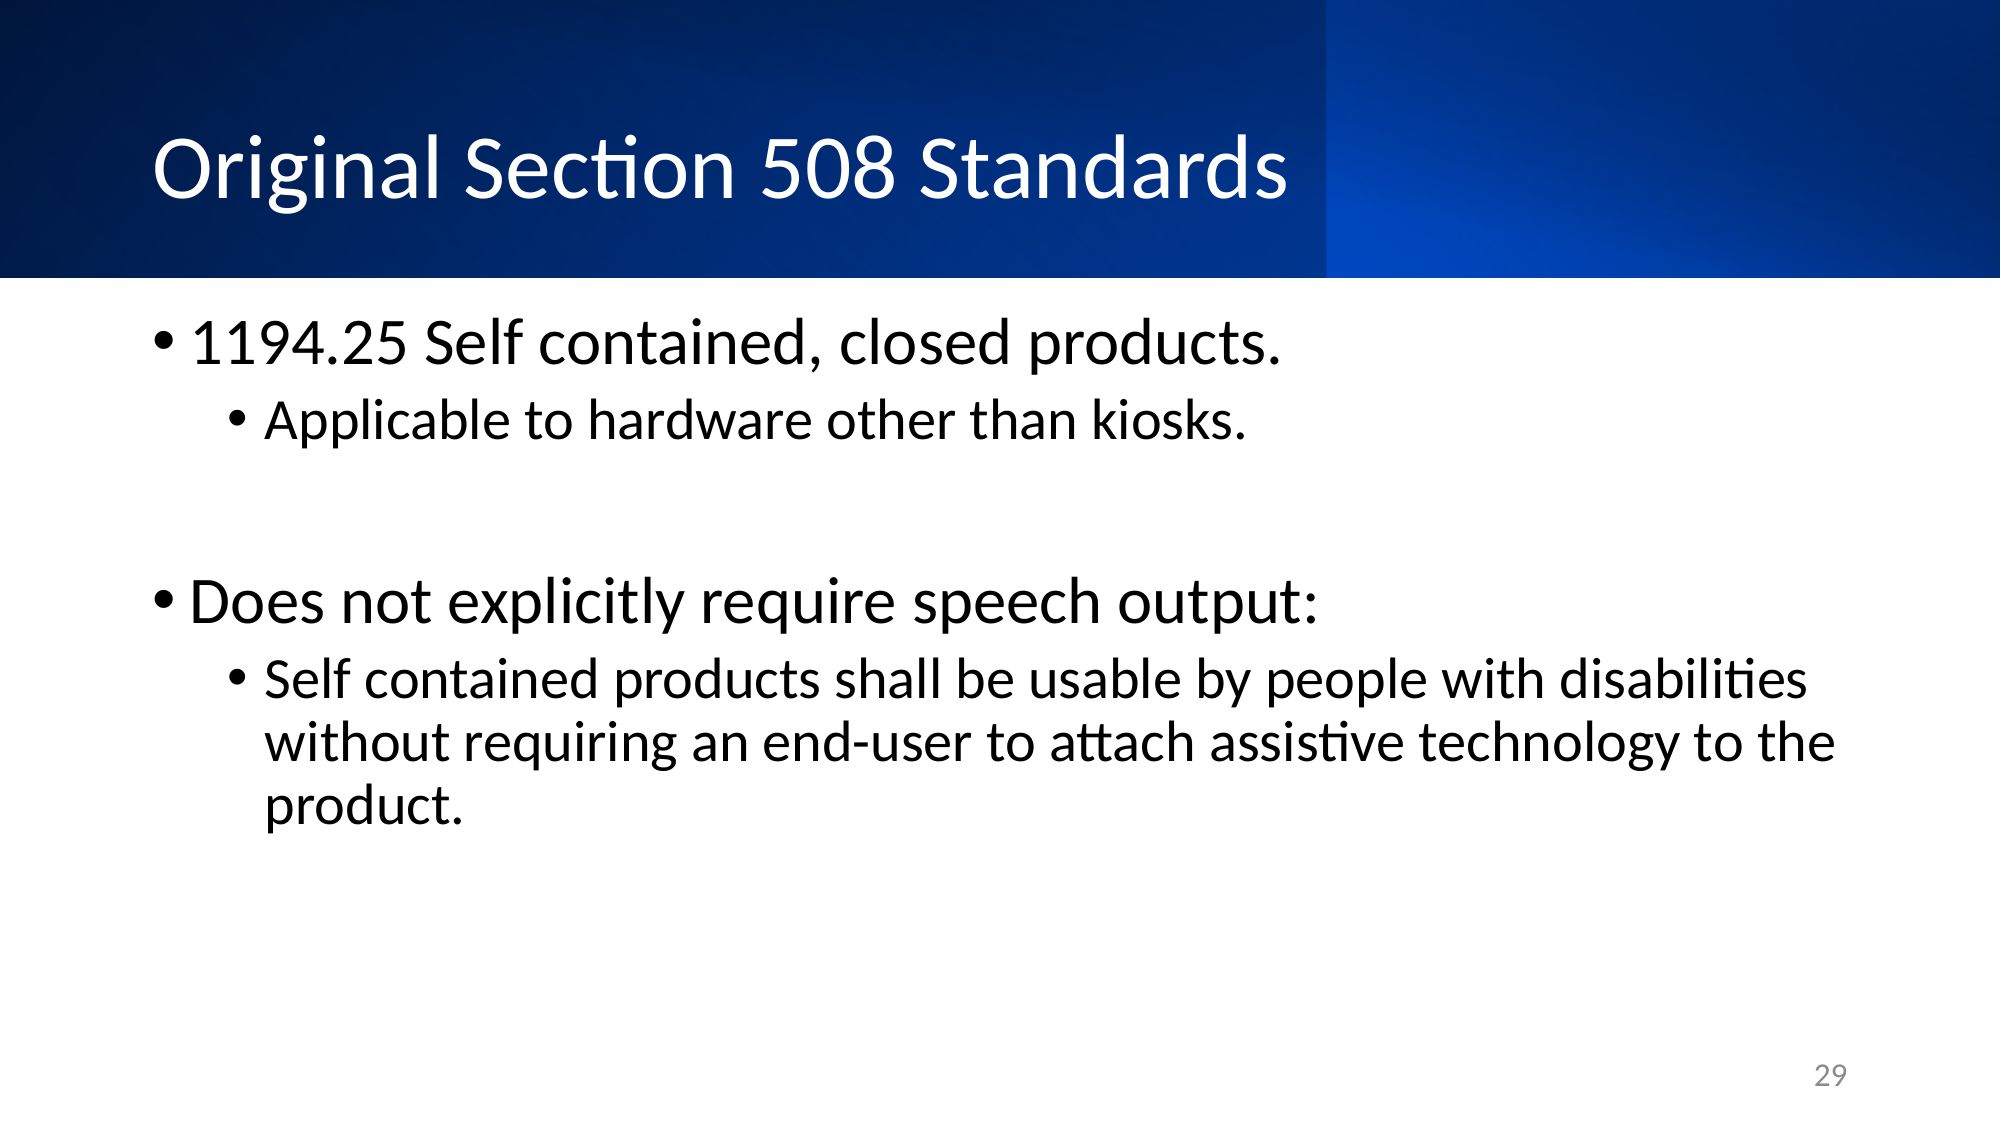

# Original Section 508 Standards
1194.25 Self contained, closed products.
Applicable to hardware other than kiosks.

Does not explicitly require speech output:
Self contained products shall be usable by people with disabilities without requiring an end-user to attach assistive technology to the product.
29